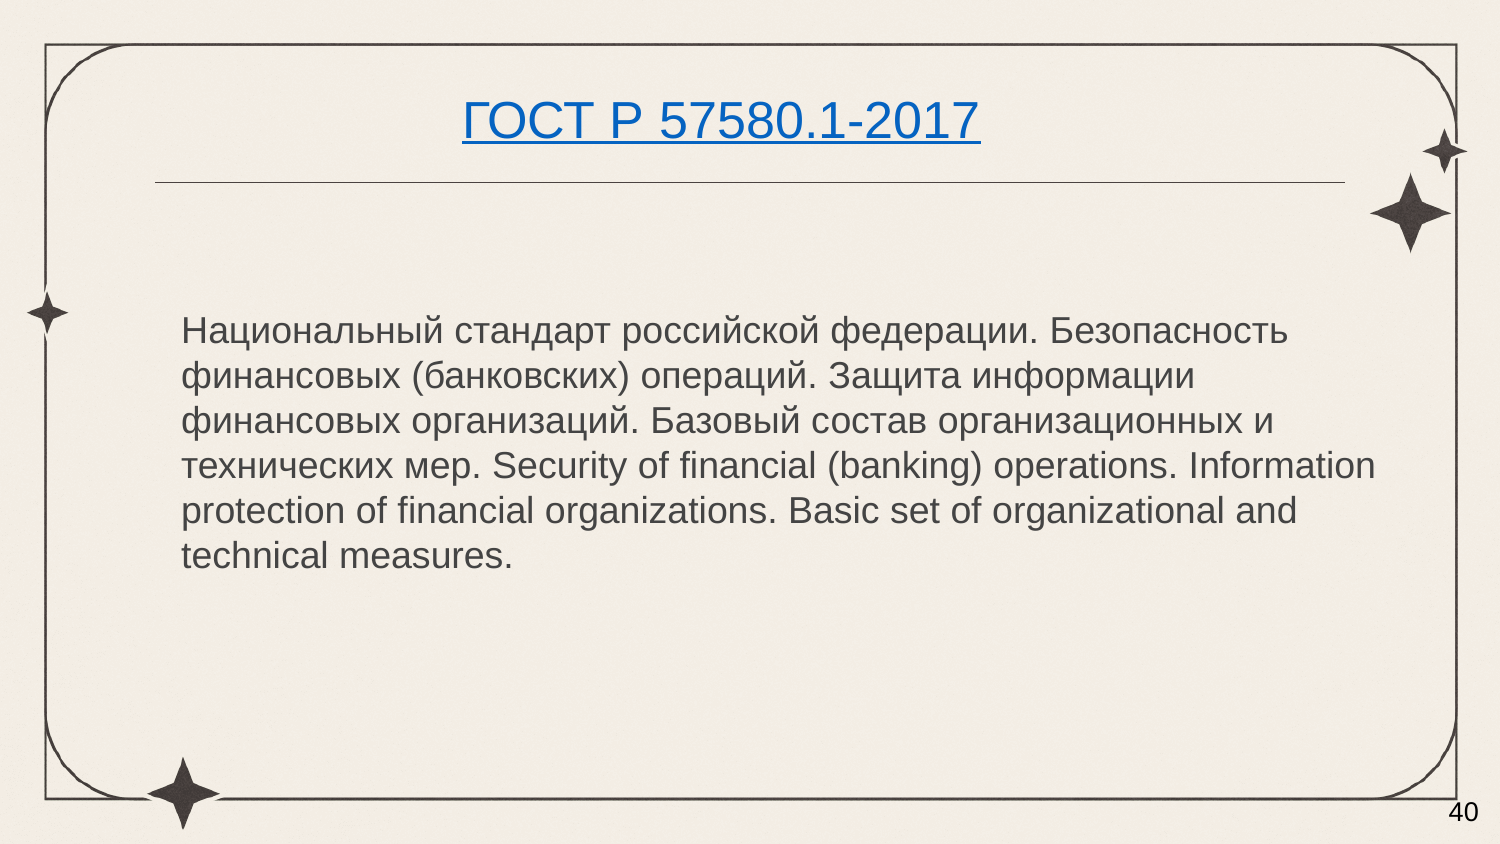

ГОСТ Р 57580.1-2017
Национальный стандарт российской федерации. Безопасность финансовых (банковских) операций. Защита информации финансовых организаций. Базовый состав организационных и технических мер. Security of financial (banking) operations. Information protection of financial organizations. Basic set of organizational and technical measures.
40